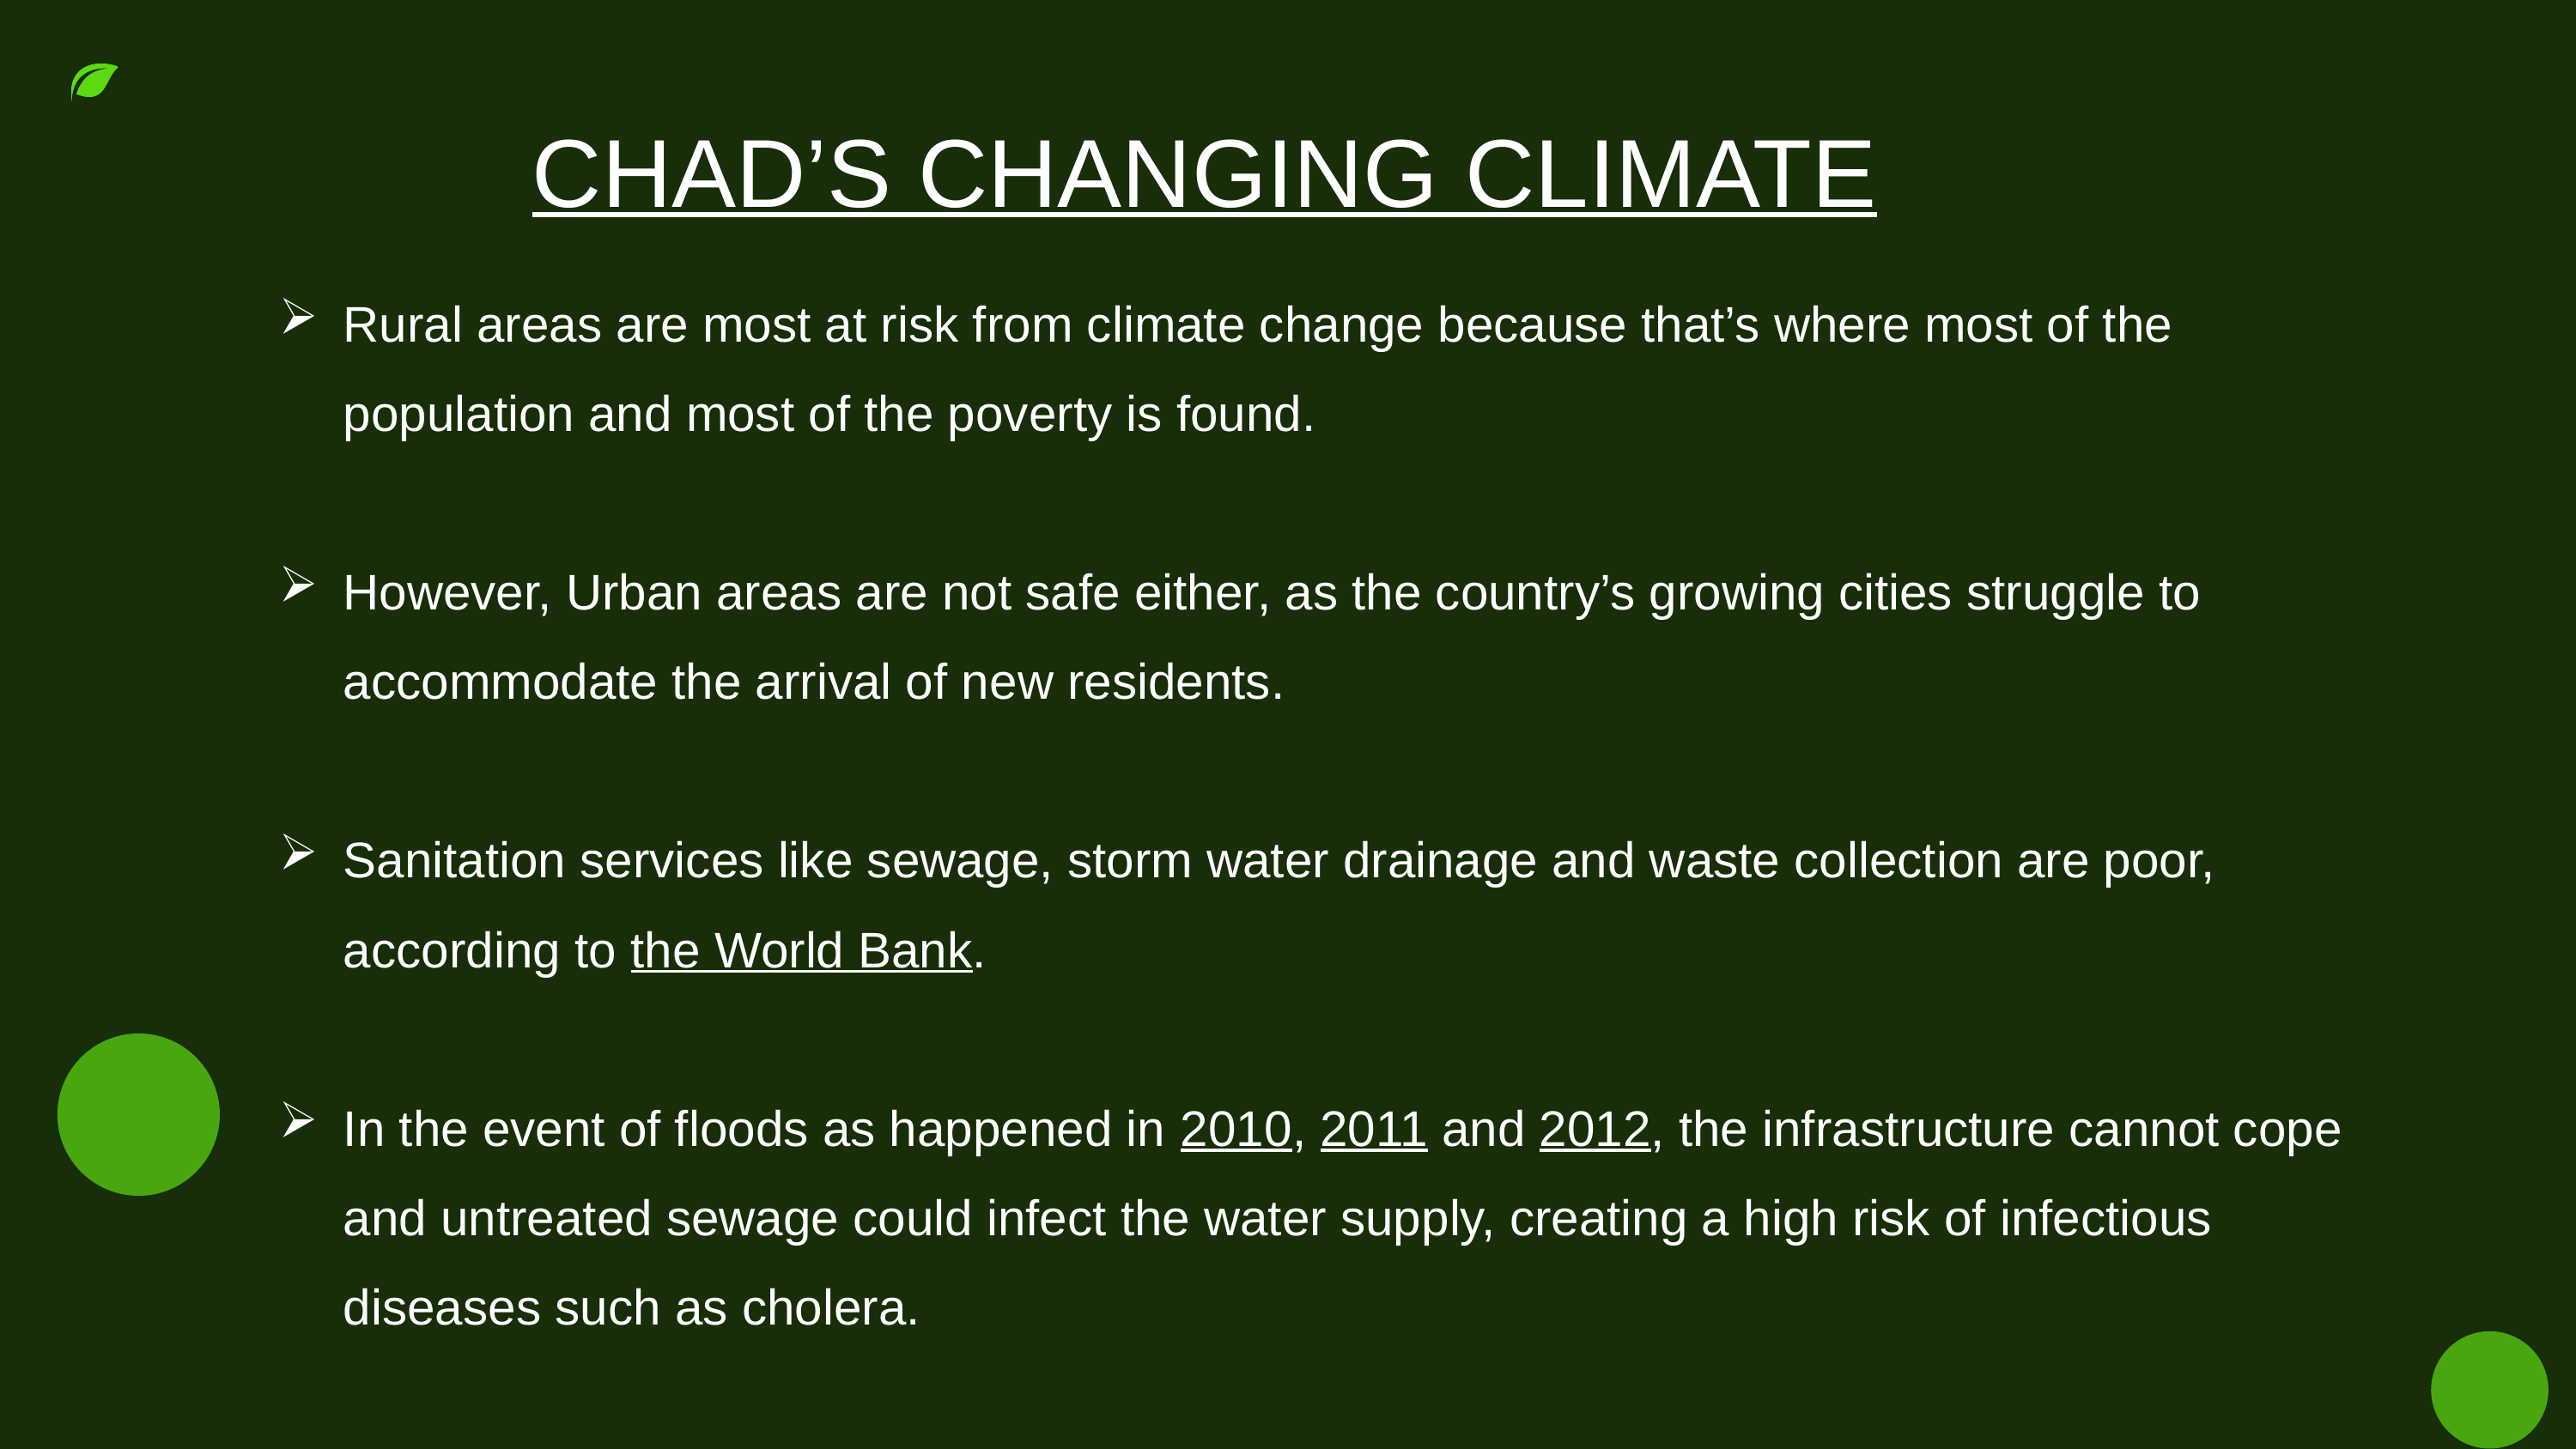

CHAD’S CHANGING CLIMATE
Rural areas are most at risk from climate change because that’s where most of the population and most of the poverty is found.

However, Urban areas are not safe either, as the country’s growing cities struggle to accommodate the arrival of new residents.

Sanitation services like sewage, storm water drainage and waste collection are poor, according to the World Bank.

In the event of floods as happened in 2010, 2011 and 2012, the infrastructure cannot cope and untreated sewage could infect the water supply, creating a high risk of infectious diseases such as cholera.